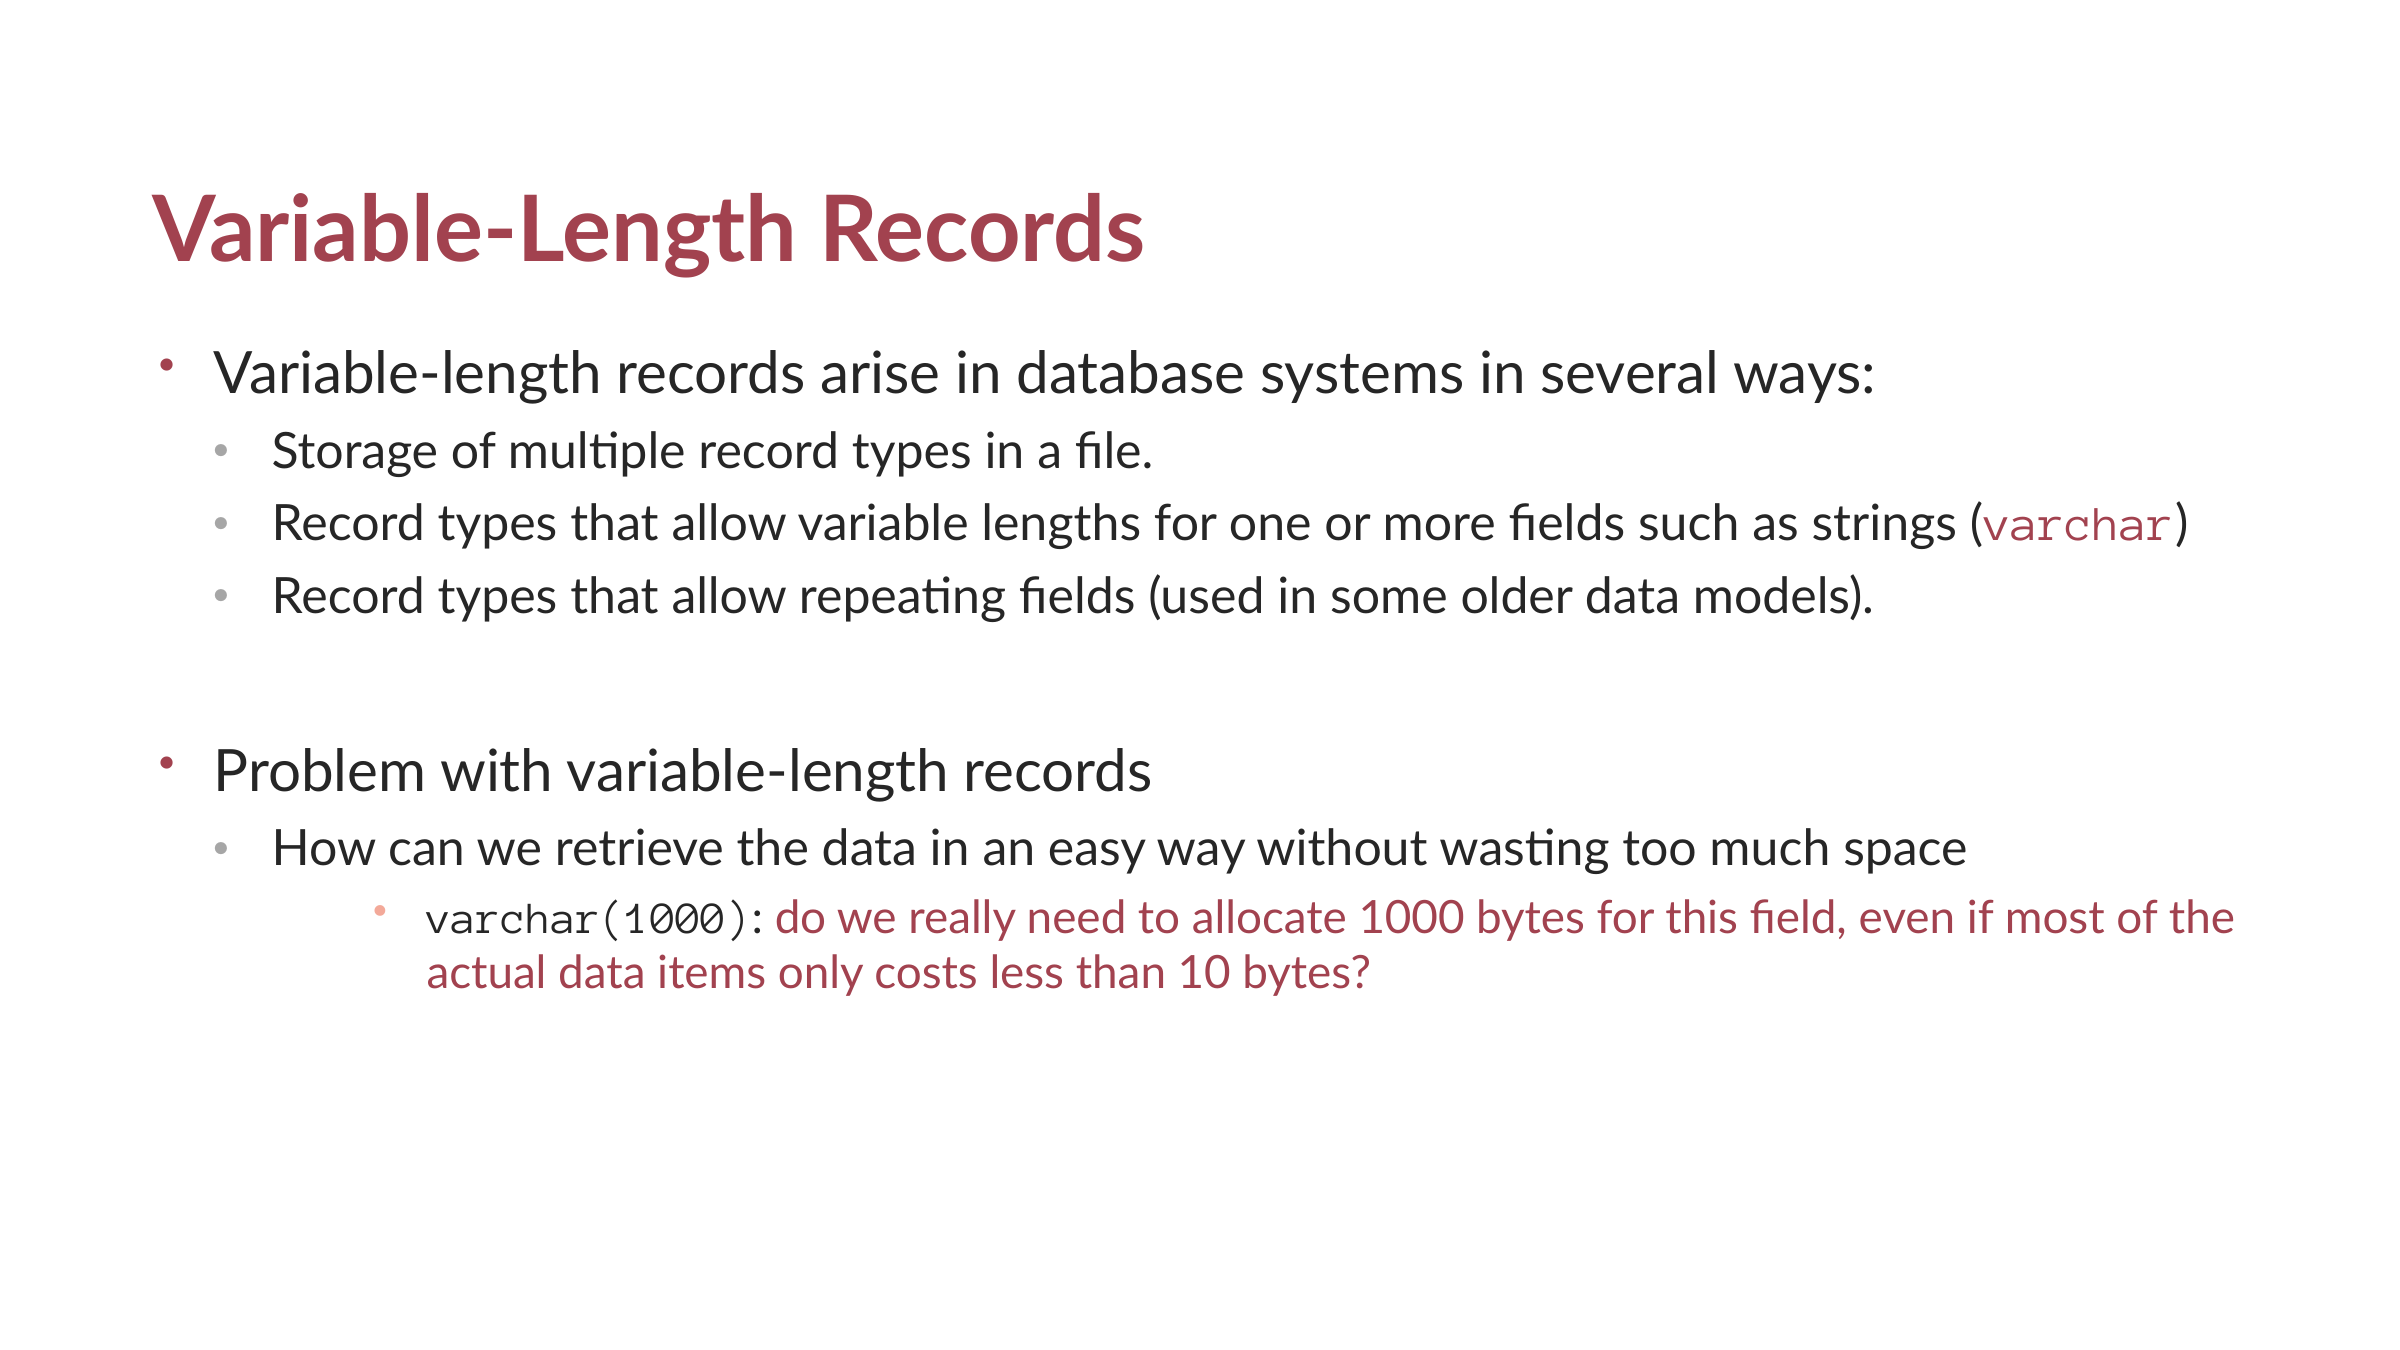

# Variable-Length Records
Variable-length records arise in database systems in several ways:
Storage of multiple record types in a file.
Record types that allow variable lengths for one or more fields such as strings (varchar)
Record types that allow repeating fields (used in some older data models).

Problem with variable-length records
How can we retrieve the data in an easy way without wasting too much space
varchar(1000): do we really need to allocate 1000 bytes for this field, even if most of the actual data items only costs less than 10 bytes?